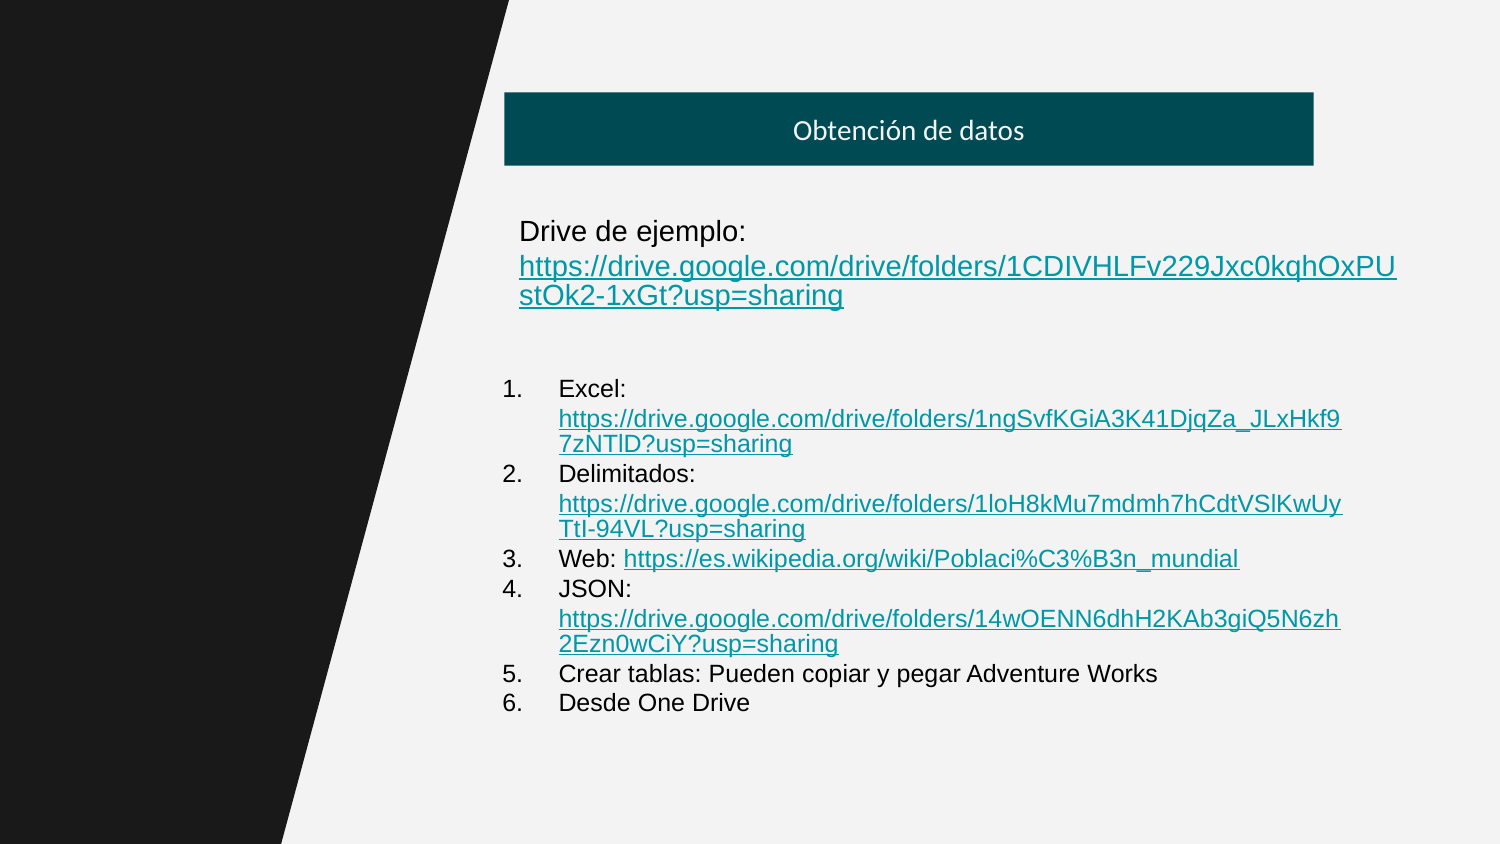

Obtención de datos
Drive de ejemplo:
https://drive.google.com/drive/folders/1CDIVHLFv229Jxc0kqhOxPUstOk2-1xGt?usp=sharing
Excel: https://drive.google.com/drive/folders/1ngSvfKGiA3K41DjqZa_JLxHkf97zNTlD?usp=sharing
Delimitados: https://drive.google.com/drive/folders/1loH8kMu7mdmh7hCdtVSlKwUyTtI-94VL?usp=sharing
Web: https://es.wikipedia.org/wiki/Poblaci%C3%B3n_mundial
JSON: https://drive.google.com/drive/folders/14wOENN6dhH2KAb3giQ5N6zh2Ezn0wCiY?usp=sharing
Crear tablas: Pueden copiar y pegar Adventure Works
Desde One Drive